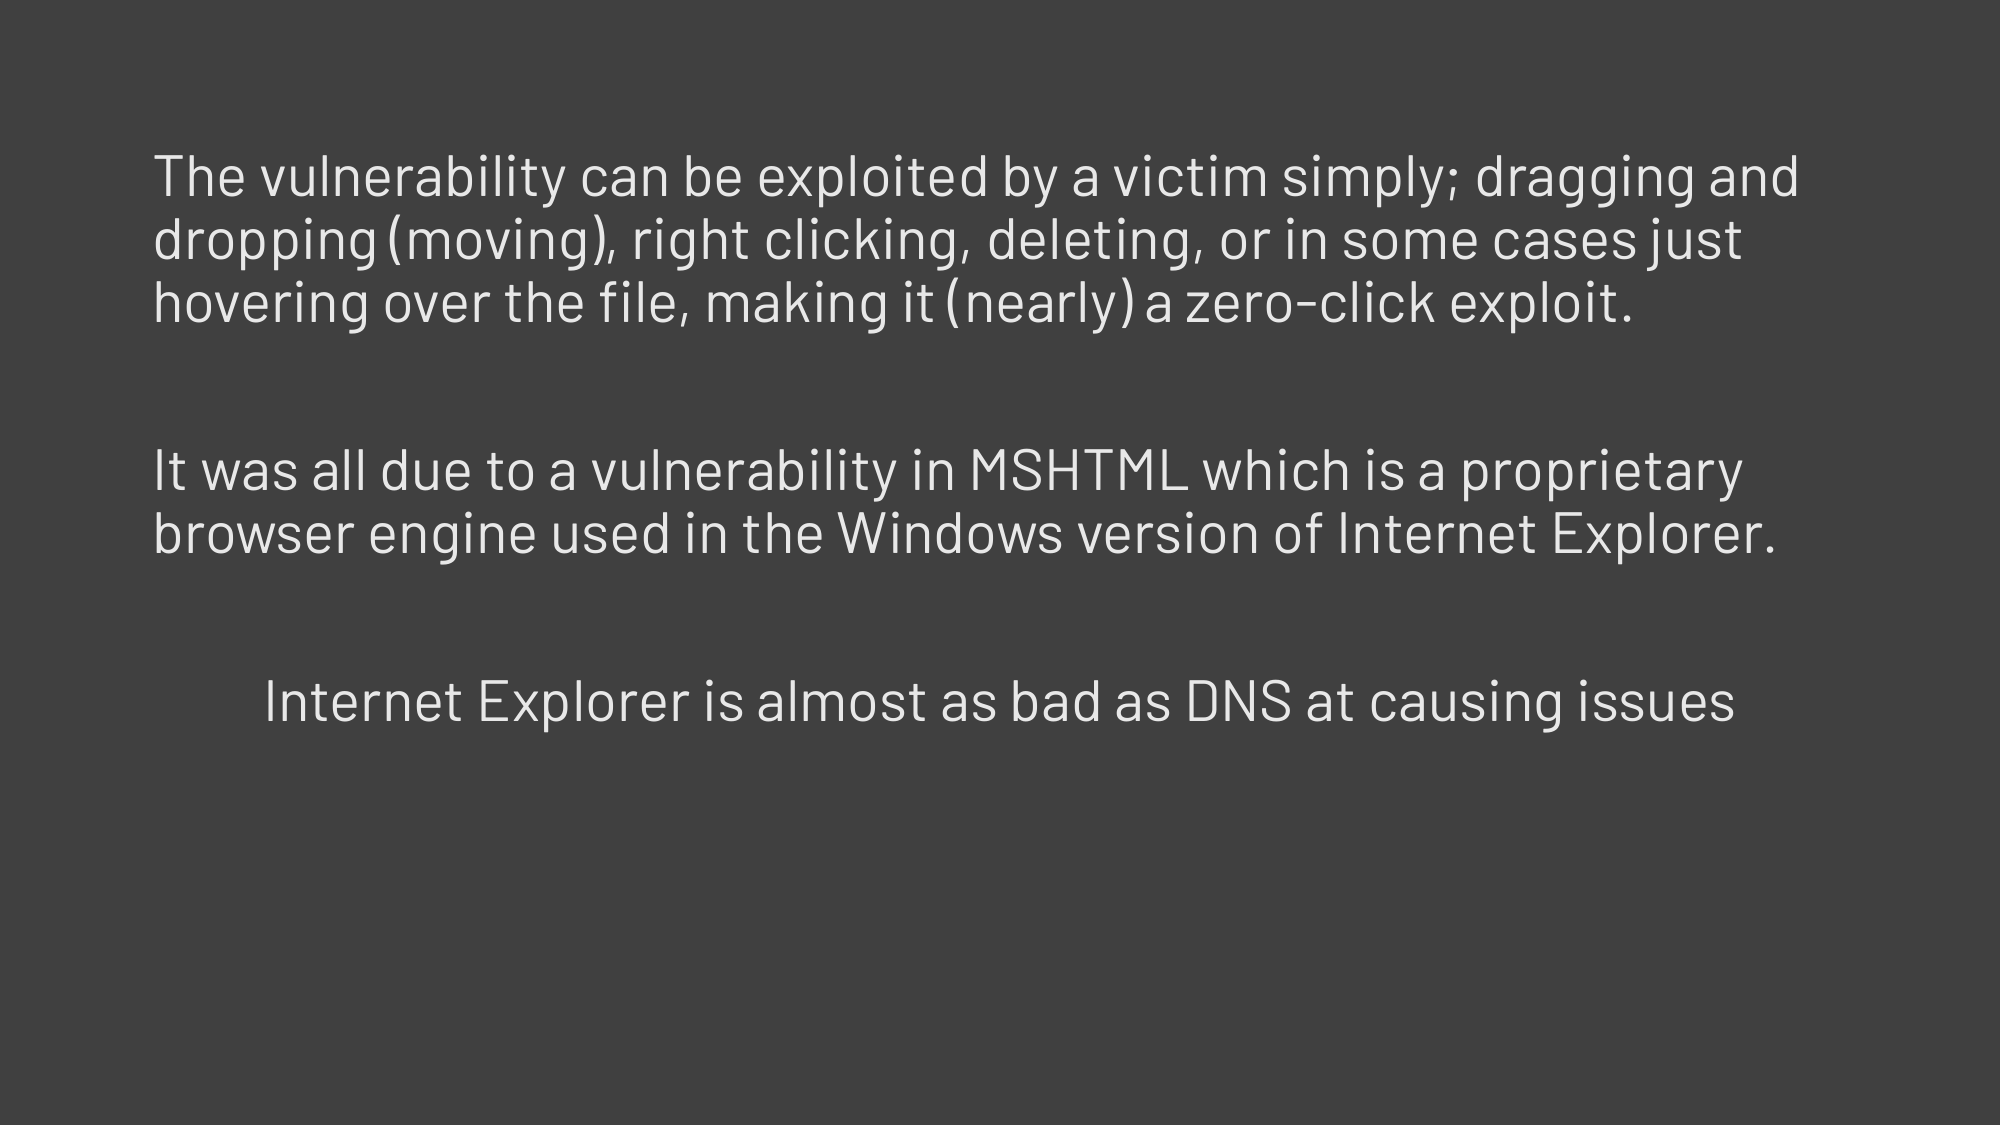

The vulnerability can be exploited by a victim simply; dragging and dropping (moving), right clicking, deleting, or in some cases just hovering over the file, making it (nearly) a zero-click exploit.

It was all due to a vulnerability in MSHTML which is a proprietary browser engine used in the Windows version of Internet Explorer.

Internet Explorer is almost as bad as DNS at causing issues